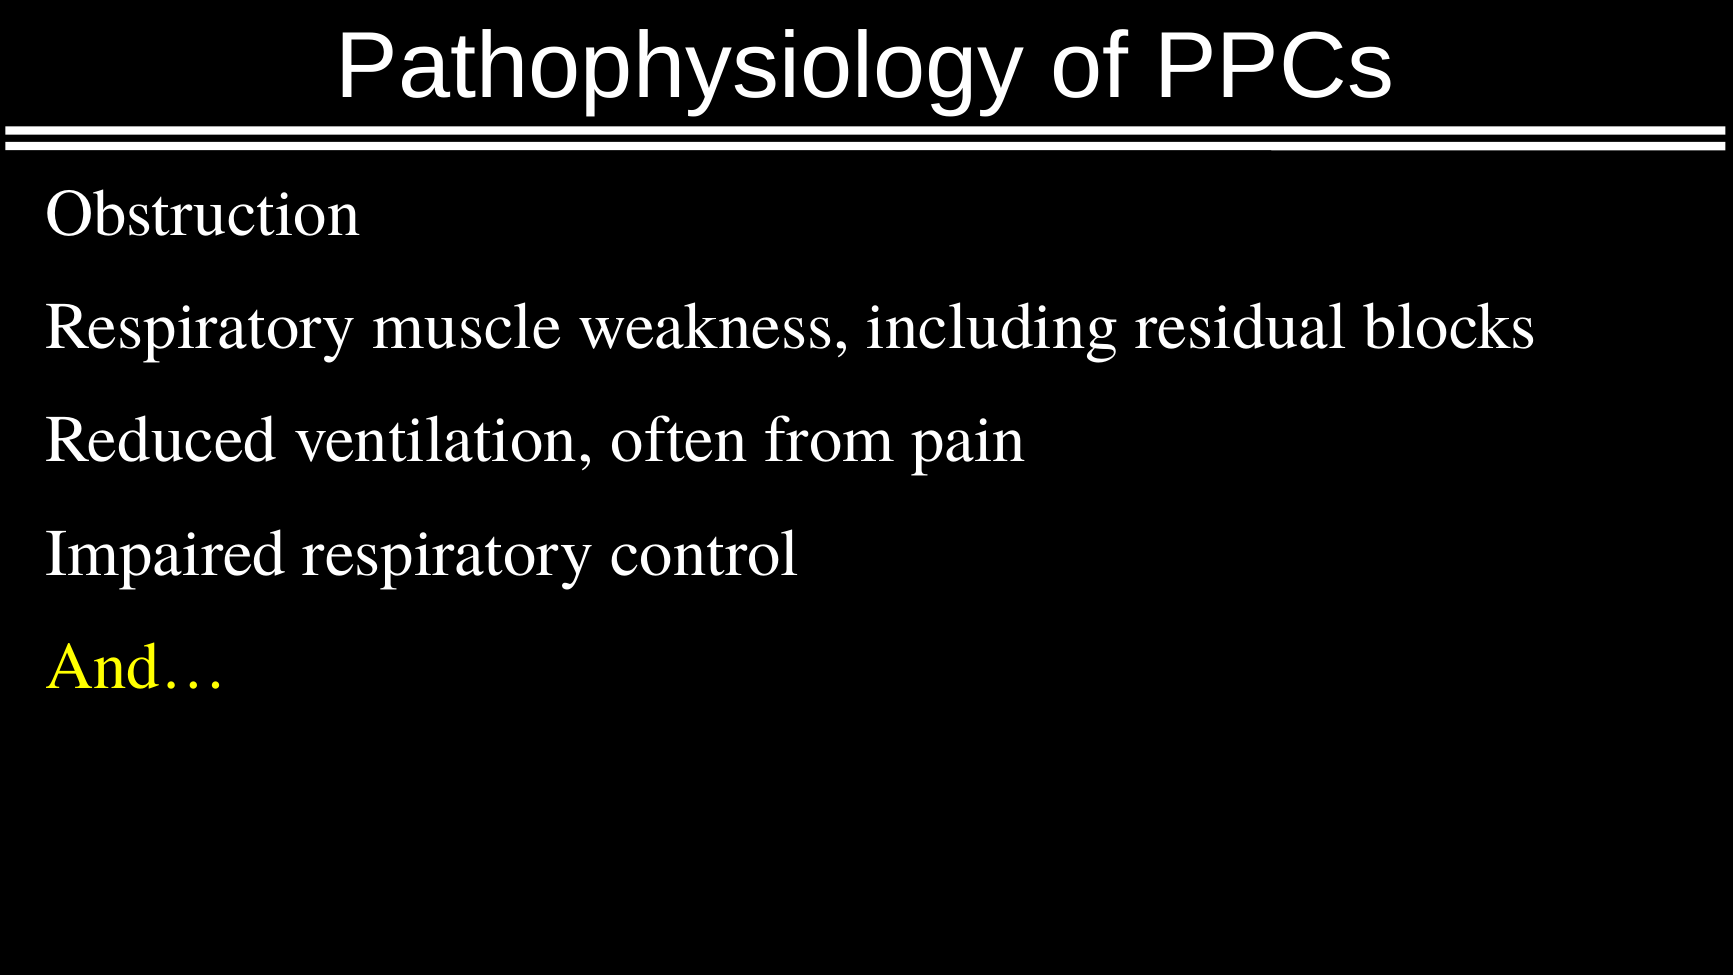

# Pathophysiology of PPCs
Obstruction
Respiratory muscle weakness, including residual blocks
Reduced ventilation, often from pain
Impaired respiratory control
And…